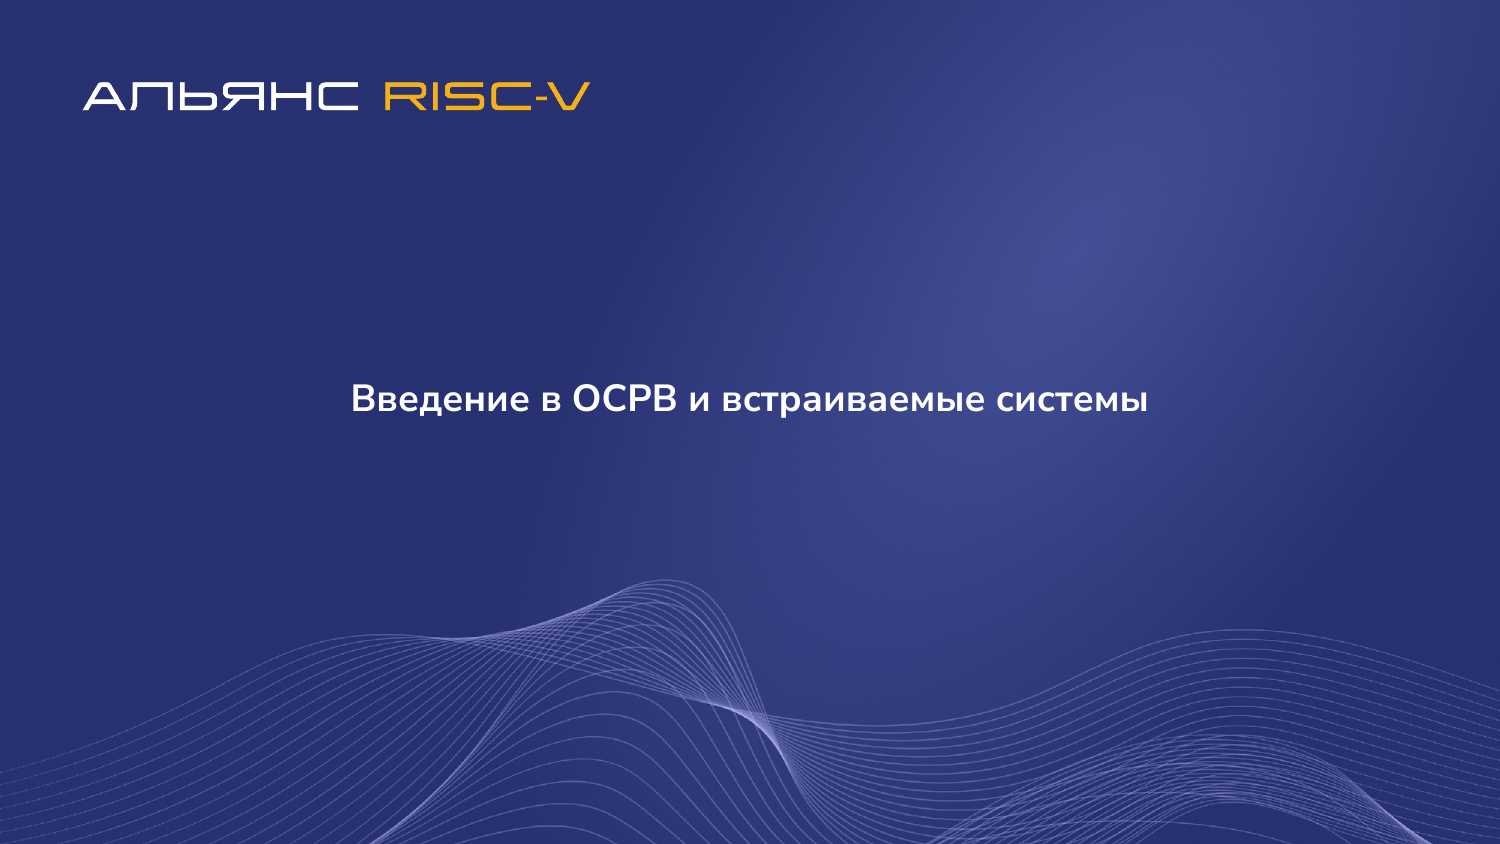

# Введение в ОСРВ и встраиваемые системы